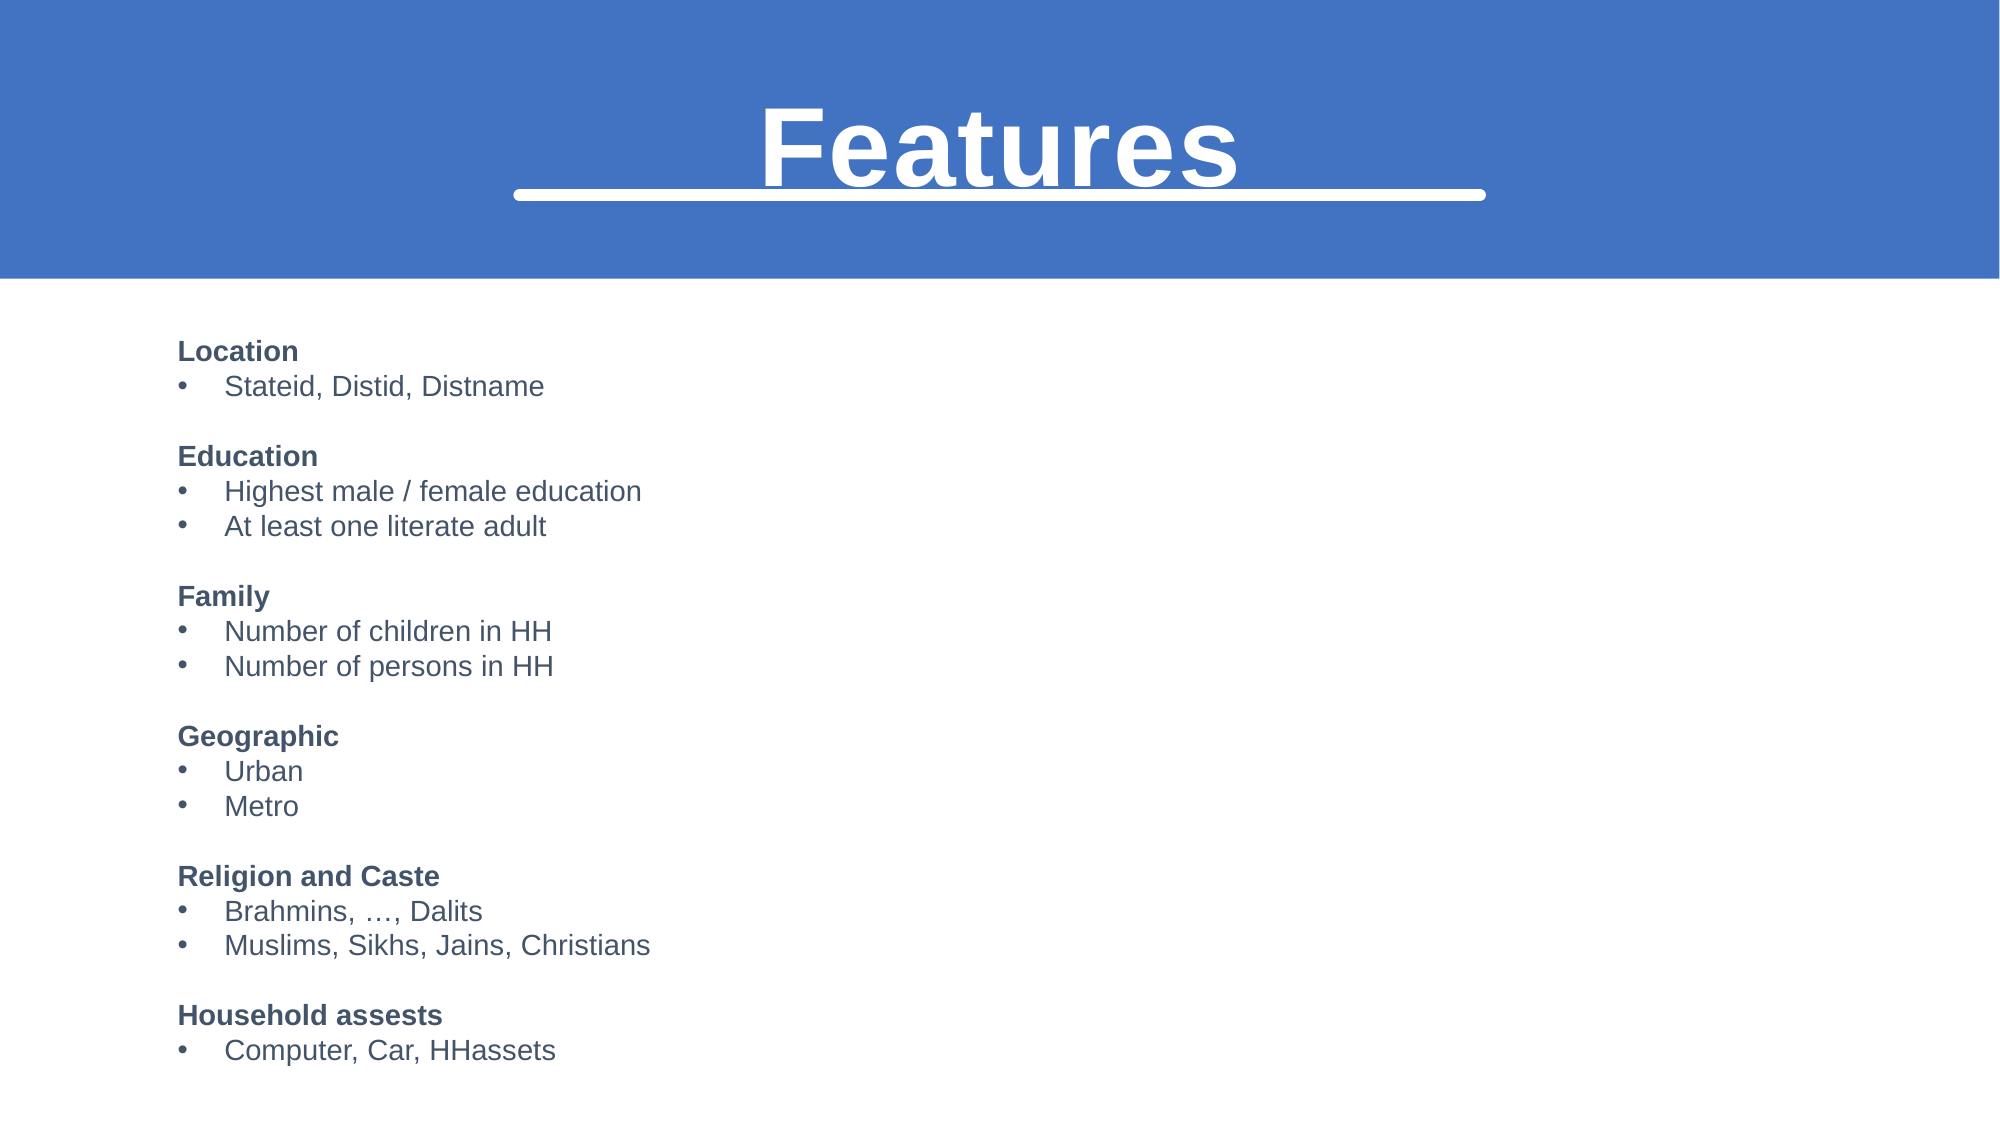

# Features
Location
Stateid, Distid, Distname

Education
Highest male / female education
At least one literate adult

Family
Number of children in HH
Number of persons in HH

Geographic
Urban
Metro

Religion and Caste
Brahmins, …, Dalits
Muslims, Sikhs, Jains, Christians

Household assests
Computer, Car, HHassets